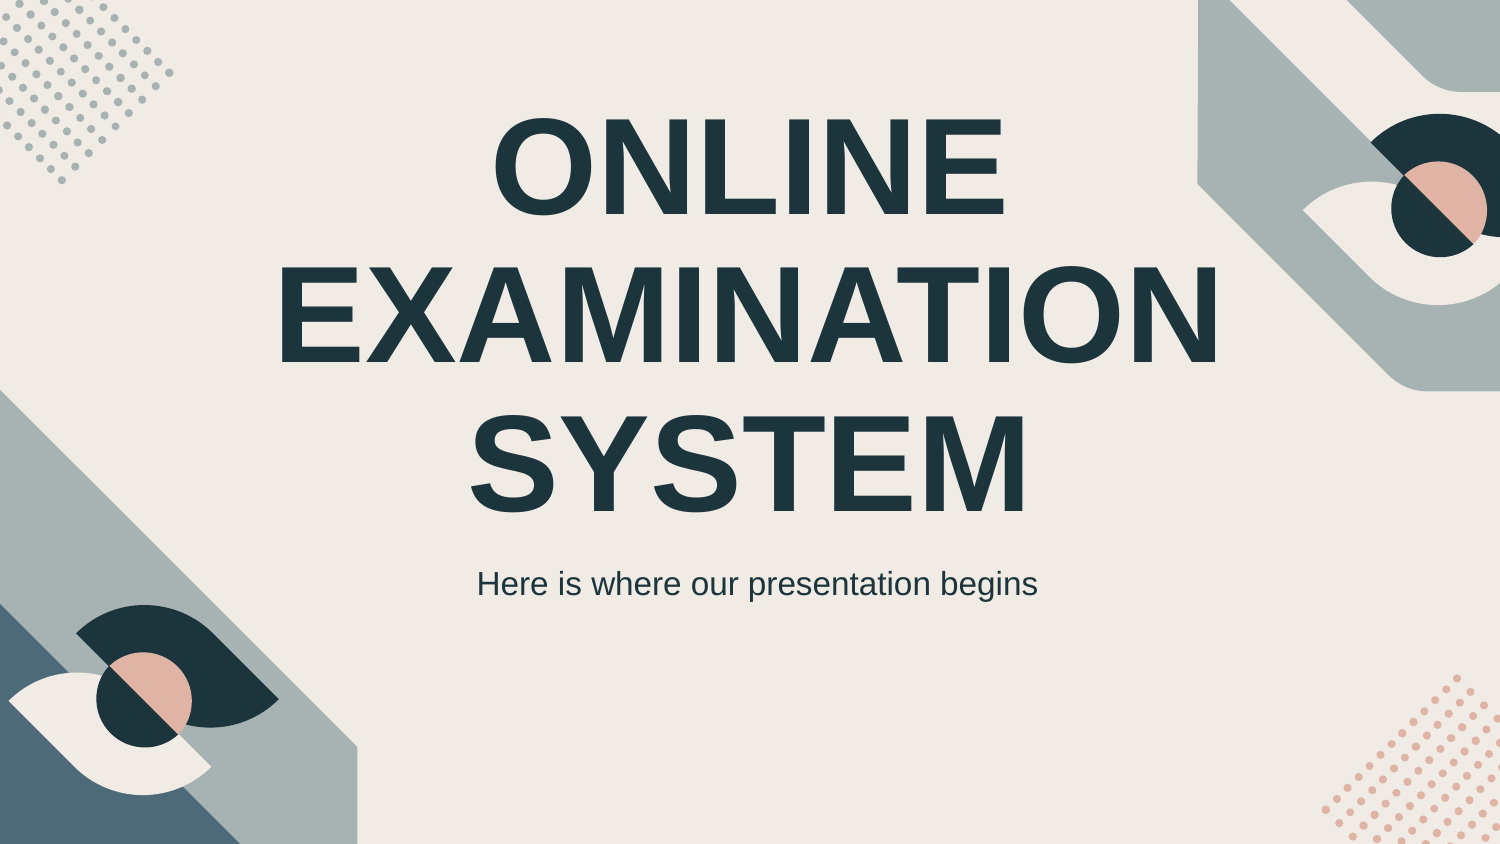

# ONLINE EXAMINATION SYSTEM

Here is where our presentation begins